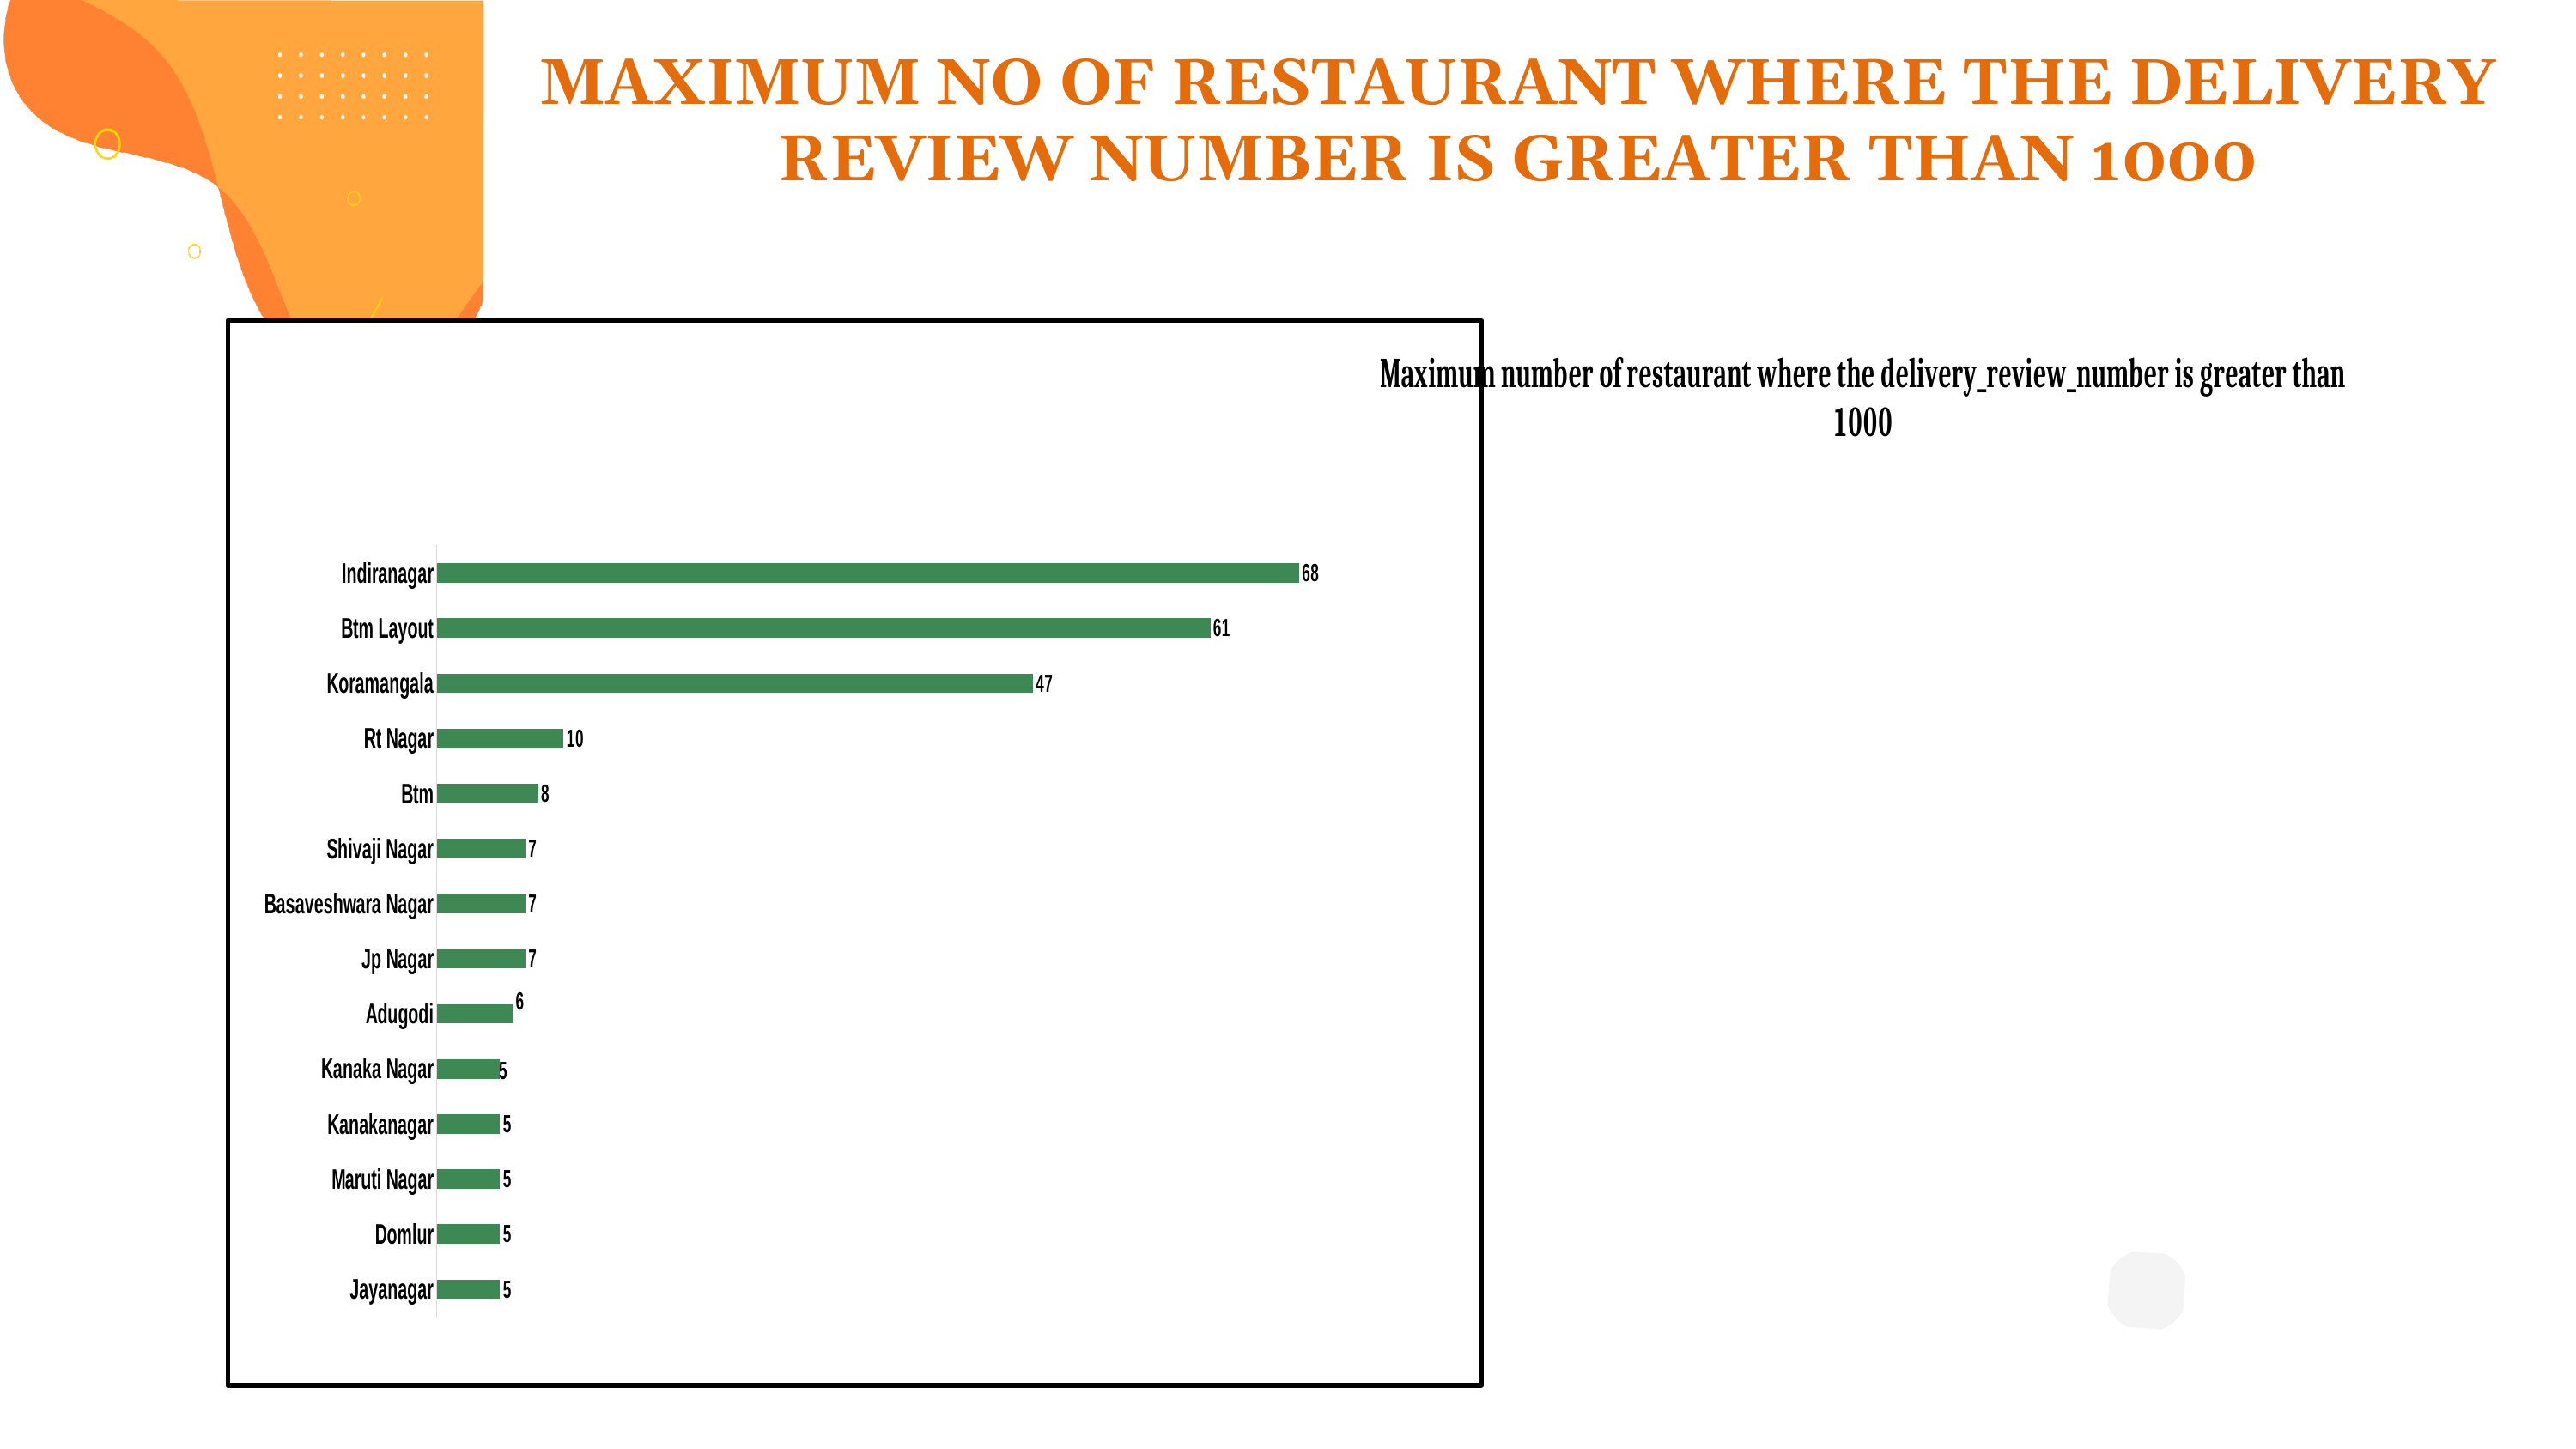

MAXIMUM NO OF RESTAURANT WHERE THE DELIVERY REVIEW NUMBER IS GREATER THAN 1000

### Chart: Maximum number of restaurant where the delivery_review_number is greater than 1000

| Category | Total |
|---|---|
| Jayanagar | 5.0 |
| Domlur | 5.0 |
| Maruti Nagar | 5.0 |
| Kanakanagar | 5.0 |
| Kanaka Nagar | 5.0 |
| Adugodi | 6.0 |
| Jp Nagar | 7.0 |
| Basaveshwara Nagar | 7.0 |
| Shivaji Nagar | 7.0 |
| Btm | 8.0 |
| Rt Nagar | 10.0 |
| Koramangala | 47.0 |
| Btm Layout | 61.0 |
| Indiranagar | 68.0 |